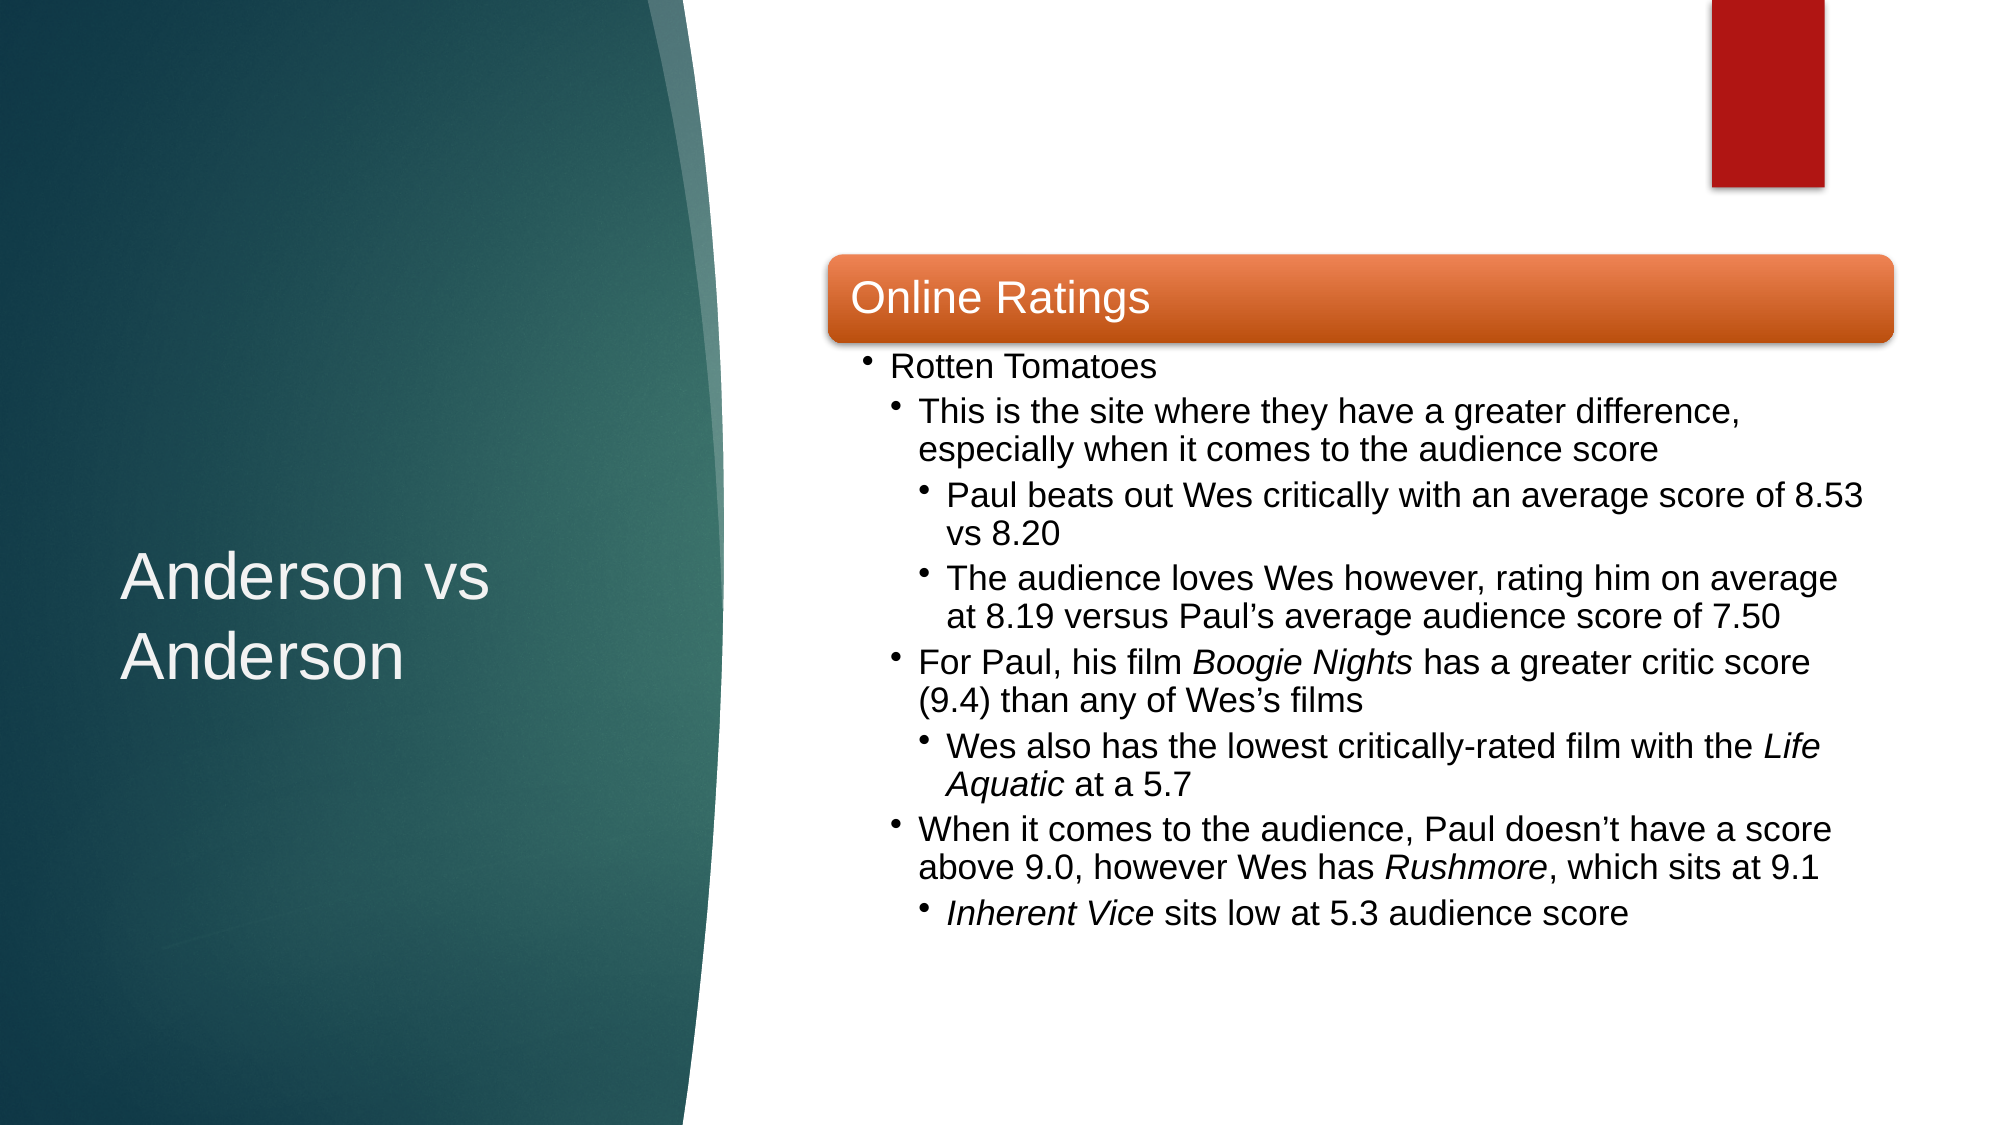

# Anderson vs Anderson
Online Ratings
Rotten Tomatoes
This is the site where they have a greater difference, especially when it comes to the audience score
Paul beats out Wes critically with an average score of 8.53 vs 8.20
The audience loves Wes however, rating him on average at 8.19 versus Paul’s average audience score of 7.50
For Paul, his film Boogie Nights has a greater critic score (9.4) than any of Wes’s films
Wes also has the lowest critically-rated film with the Life Aquatic at a 5.7
When it comes to the audience, Paul doesn’t have a score above 9.0, however Wes has Rushmore, which sits at 9.1
Inherent Vice sits low at 5.3 audience score